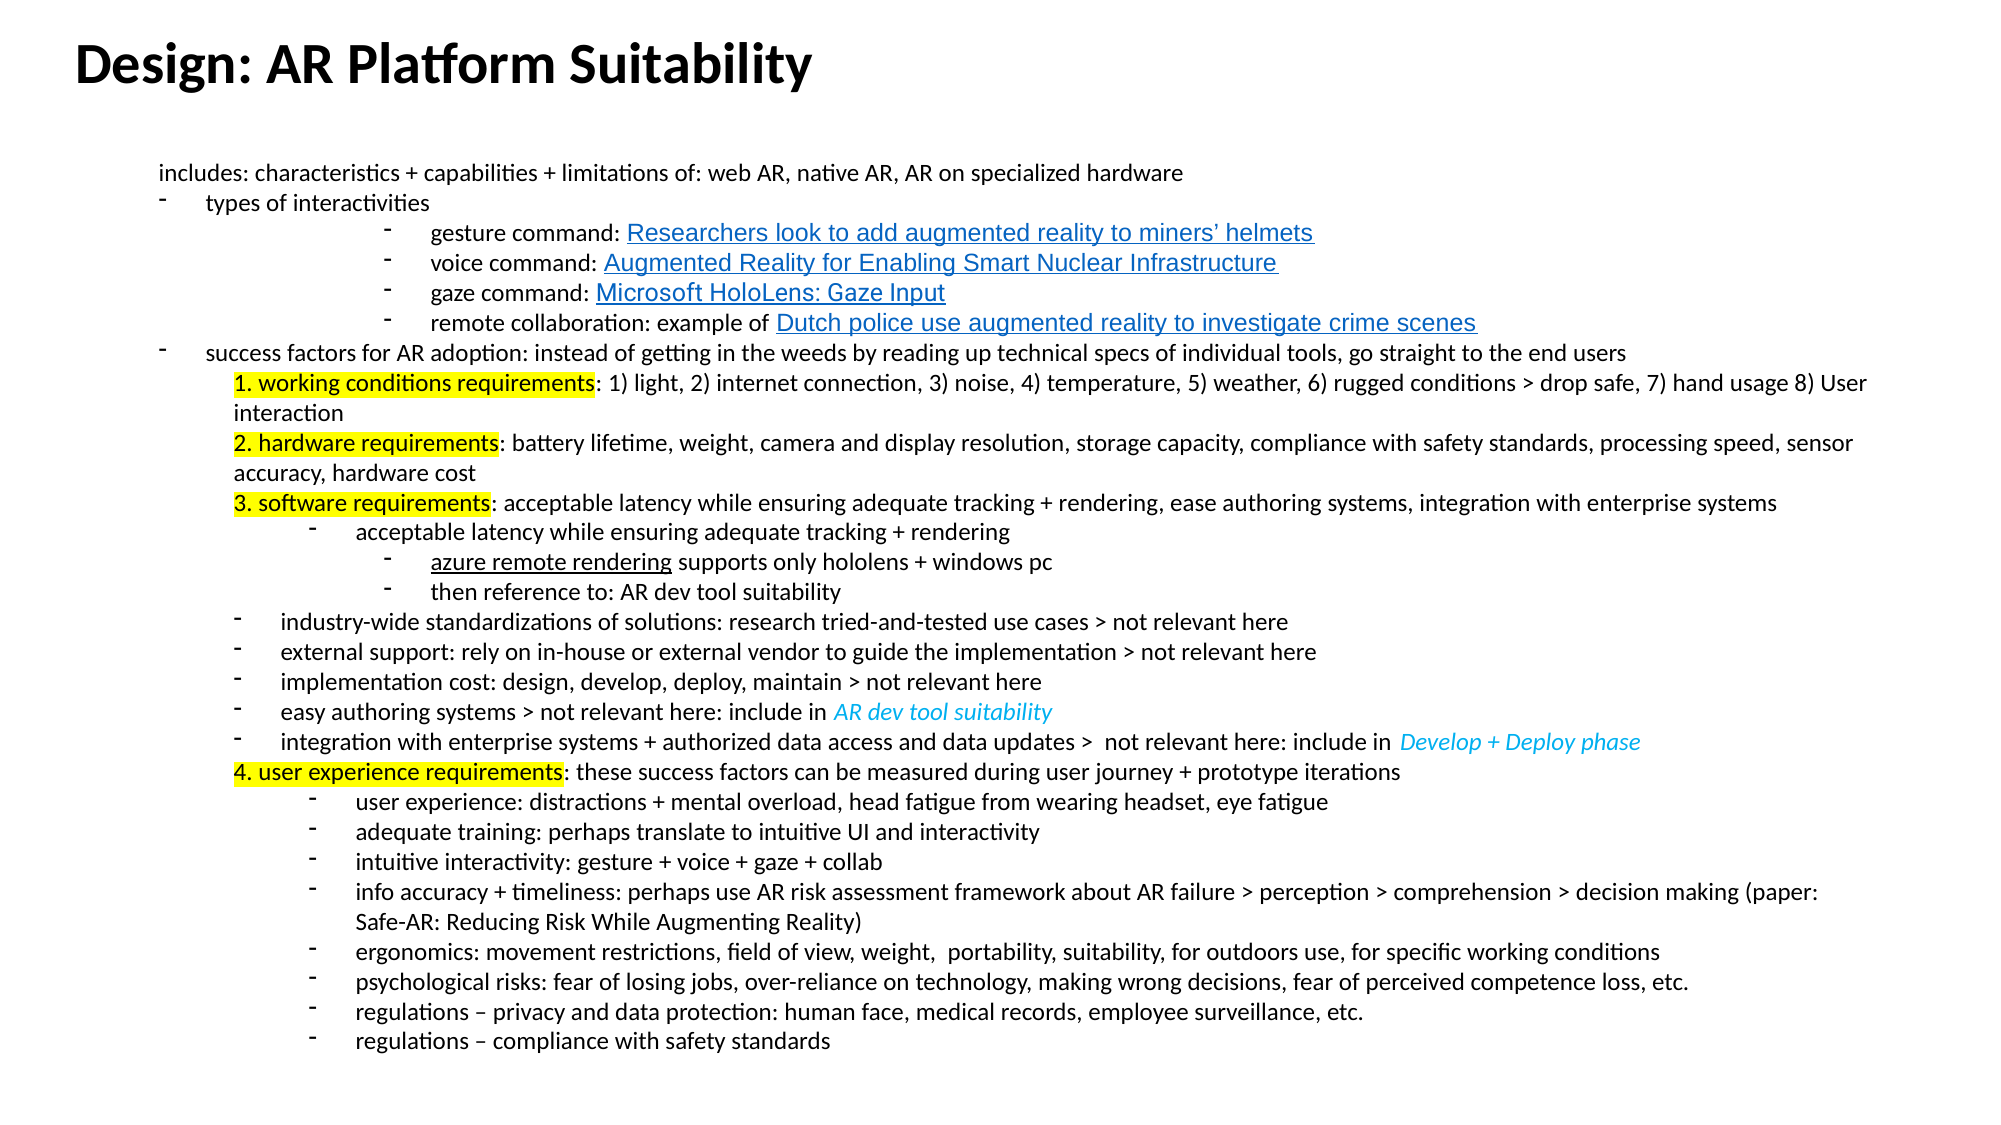

Design: AR Platform Suitability
includes: characteristics + capabilities + limitations of: web AR, native AR, AR on specialized hardware
types of interactivities
gesture command: Researchers look to add augmented reality to miners’ helmets
voice command: Augmented Reality for Enabling Smart Nuclear Infrastructure
gaze command: Microsoft HoloLens: Gaze Input
remote collaboration: example of Dutch police use augmented reality to investigate crime scenes
success factors for AR adoption: instead of getting in the weeds by reading up technical specs of individual tools, go straight to the end users
1. working conditions requirements: 1) light, 2) internet connection, 3) noise, 4) temperature, 5) weather, 6) rugged conditions > drop safe, 7) hand usage 8) User interaction
2. hardware requirements: battery lifetime, weight, camera and display resolution, storage capacity, compliance with safety standards, processing speed, sensor accuracy, hardware cost
3. software requirements: acceptable latency while ensuring adequate tracking + rendering, ease authoring systems, integration with enterprise systems
acceptable latency while ensuring adequate tracking + rendering
azure remote rendering supports only hololens + windows pc
then reference to: AR dev tool suitability
industry-wide standardizations of solutions: research tried-and-tested use cases > not relevant here
external support: rely on in-house or external vendor to guide the implementation > not relevant here
implementation cost: design, develop, deploy, maintain > not relevant here
easy authoring systems > not relevant here: include in AR dev tool suitability
integration with enterprise systems + authorized data access and data updates >  not relevant here: include in Develop + Deploy phase
4. user experience requirements: these success factors can be measured during user journey + prototype iterations
user experience: distractions + mental overload, head fatigue from wearing headset, eye fatigue
adequate training: perhaps translate to intuitive UI and interactivity
intuitive interactivity: gesture + voice + gaze + collab
info accuracy + timeliness: perhaps use AR risk assessment framework about AR failure > perception > comprehension > decision making (paper: Safe-AR: Reducing Risk While Augmenting Reality)
ergonomics: movement restrictions, field of view, weight,  portability, suitability, for outdoors use, for specific working conditions
psychological risks: fear of losing jobs, over-reliance on technology, making wrong decisions, fear of perceived competence loss, etc.
regulations – privacy and data protection: human face, medical records, employee surveillance, etc.
regulations – compliance with safety standards